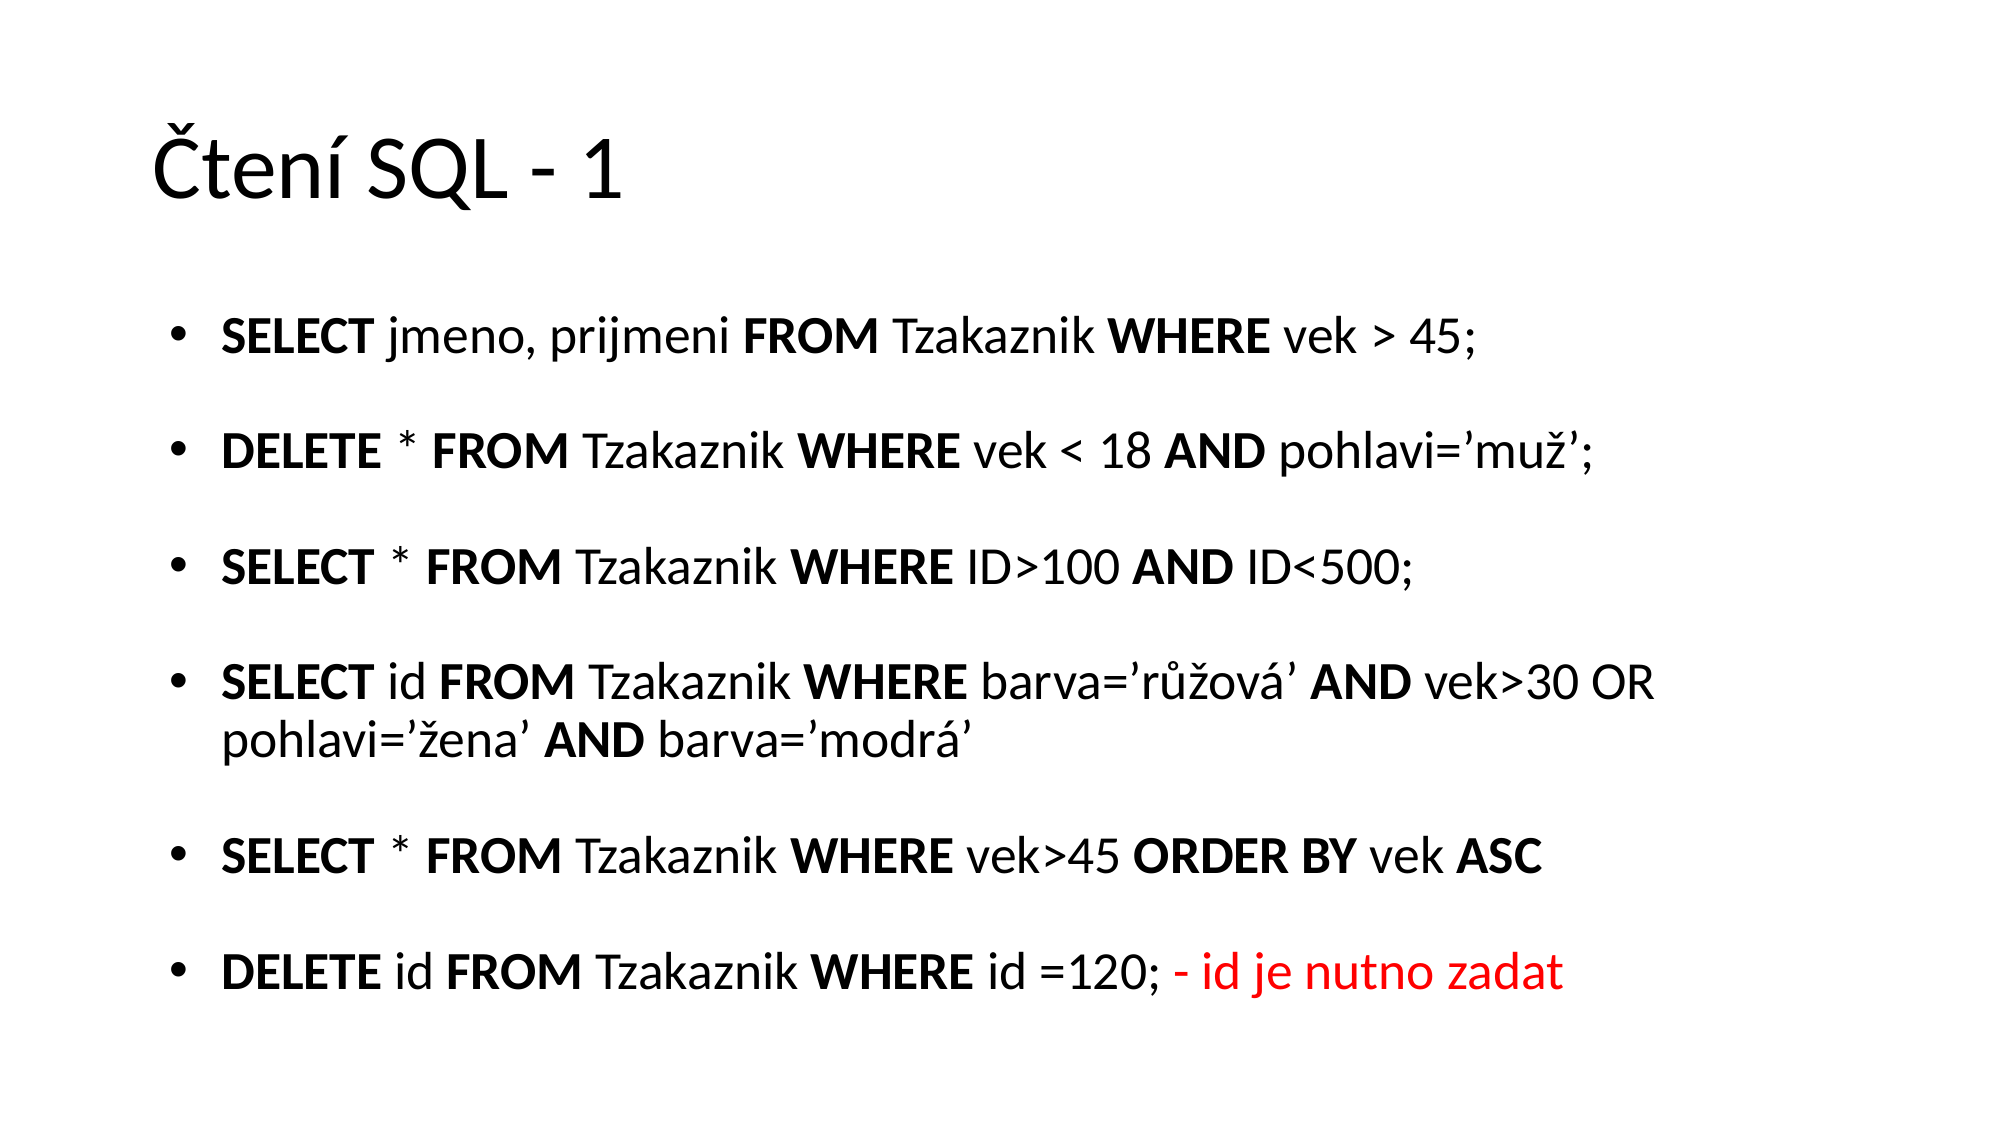

# Čtení SQL - 1
SELECT jmeno, prijmeni FROM Tzakaznik WHERE vek > 45;

DELETE * FROM Tzakaznik WHERE vek < 18 AND pohlavi=’muž’;

SELECT * FROM Tzakaznik WHERE ID>100 AND ID<500;

SELECT id FROM Tzakaznik WHERE barva=’růžová’ AND vek>30 OR pohlavi=’žena’ AND barva=’modrá’

SELECT * FROM Tzakaznik WHERE vek>45 ORDER BY vek ASC

DELETE id FROM Tzakaznik WHERE id =120; - id je nutno zadat